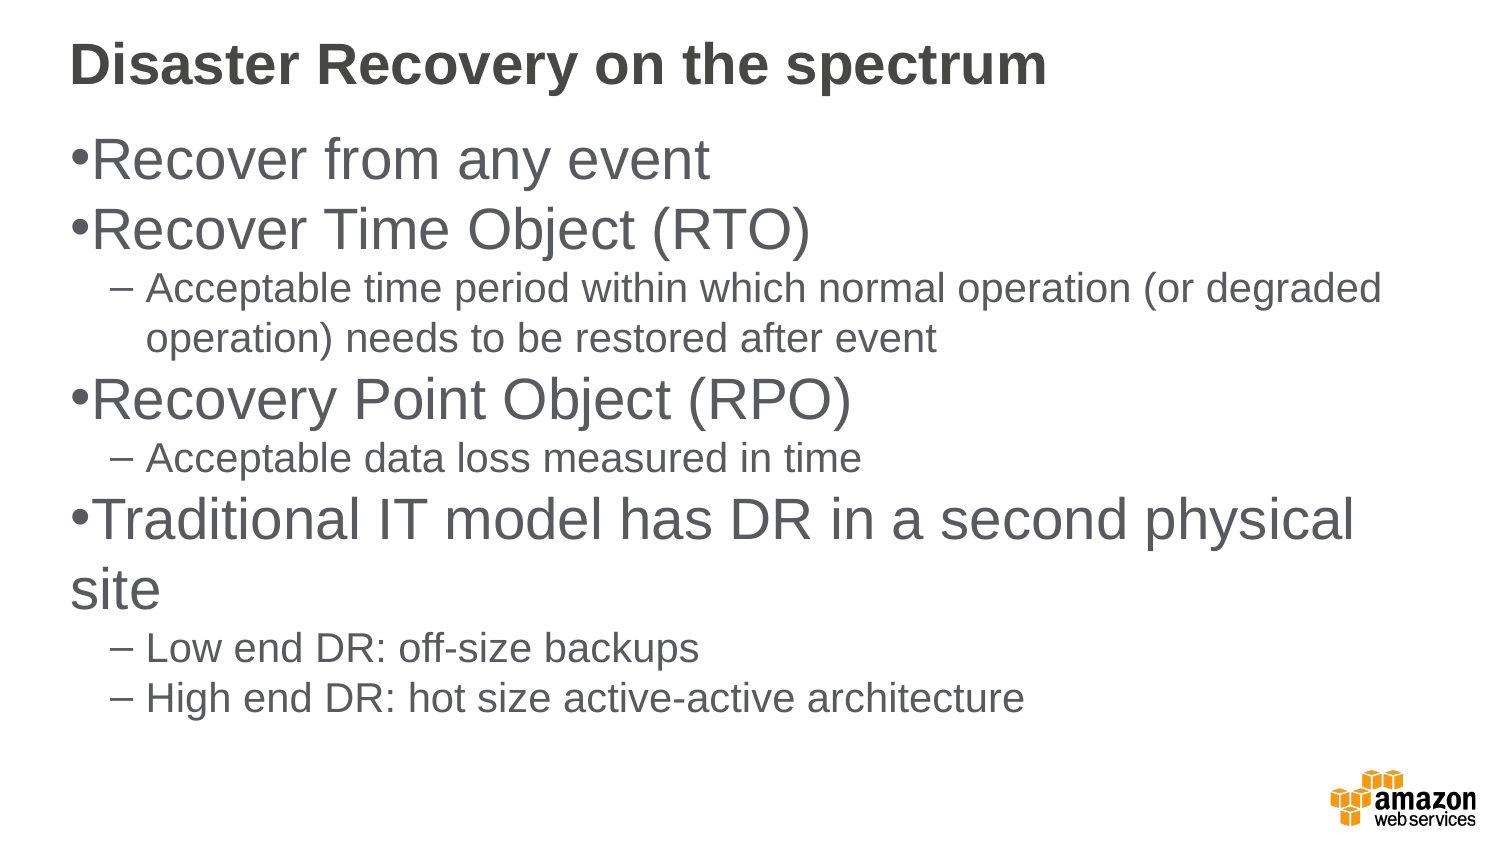

Disaster Recovery on the spectrum
Recover from any event
Recover Time Object (RTO)
Acceptable time period within which normal operation (or degraded operation) needs to be restored after event
Recovery Point Object (RPO)
Acceptable data loss measured in time
Traditional IT model has DR in a second physical site
Low end DR: off-size backups
High end DR: hot size active-active architecture